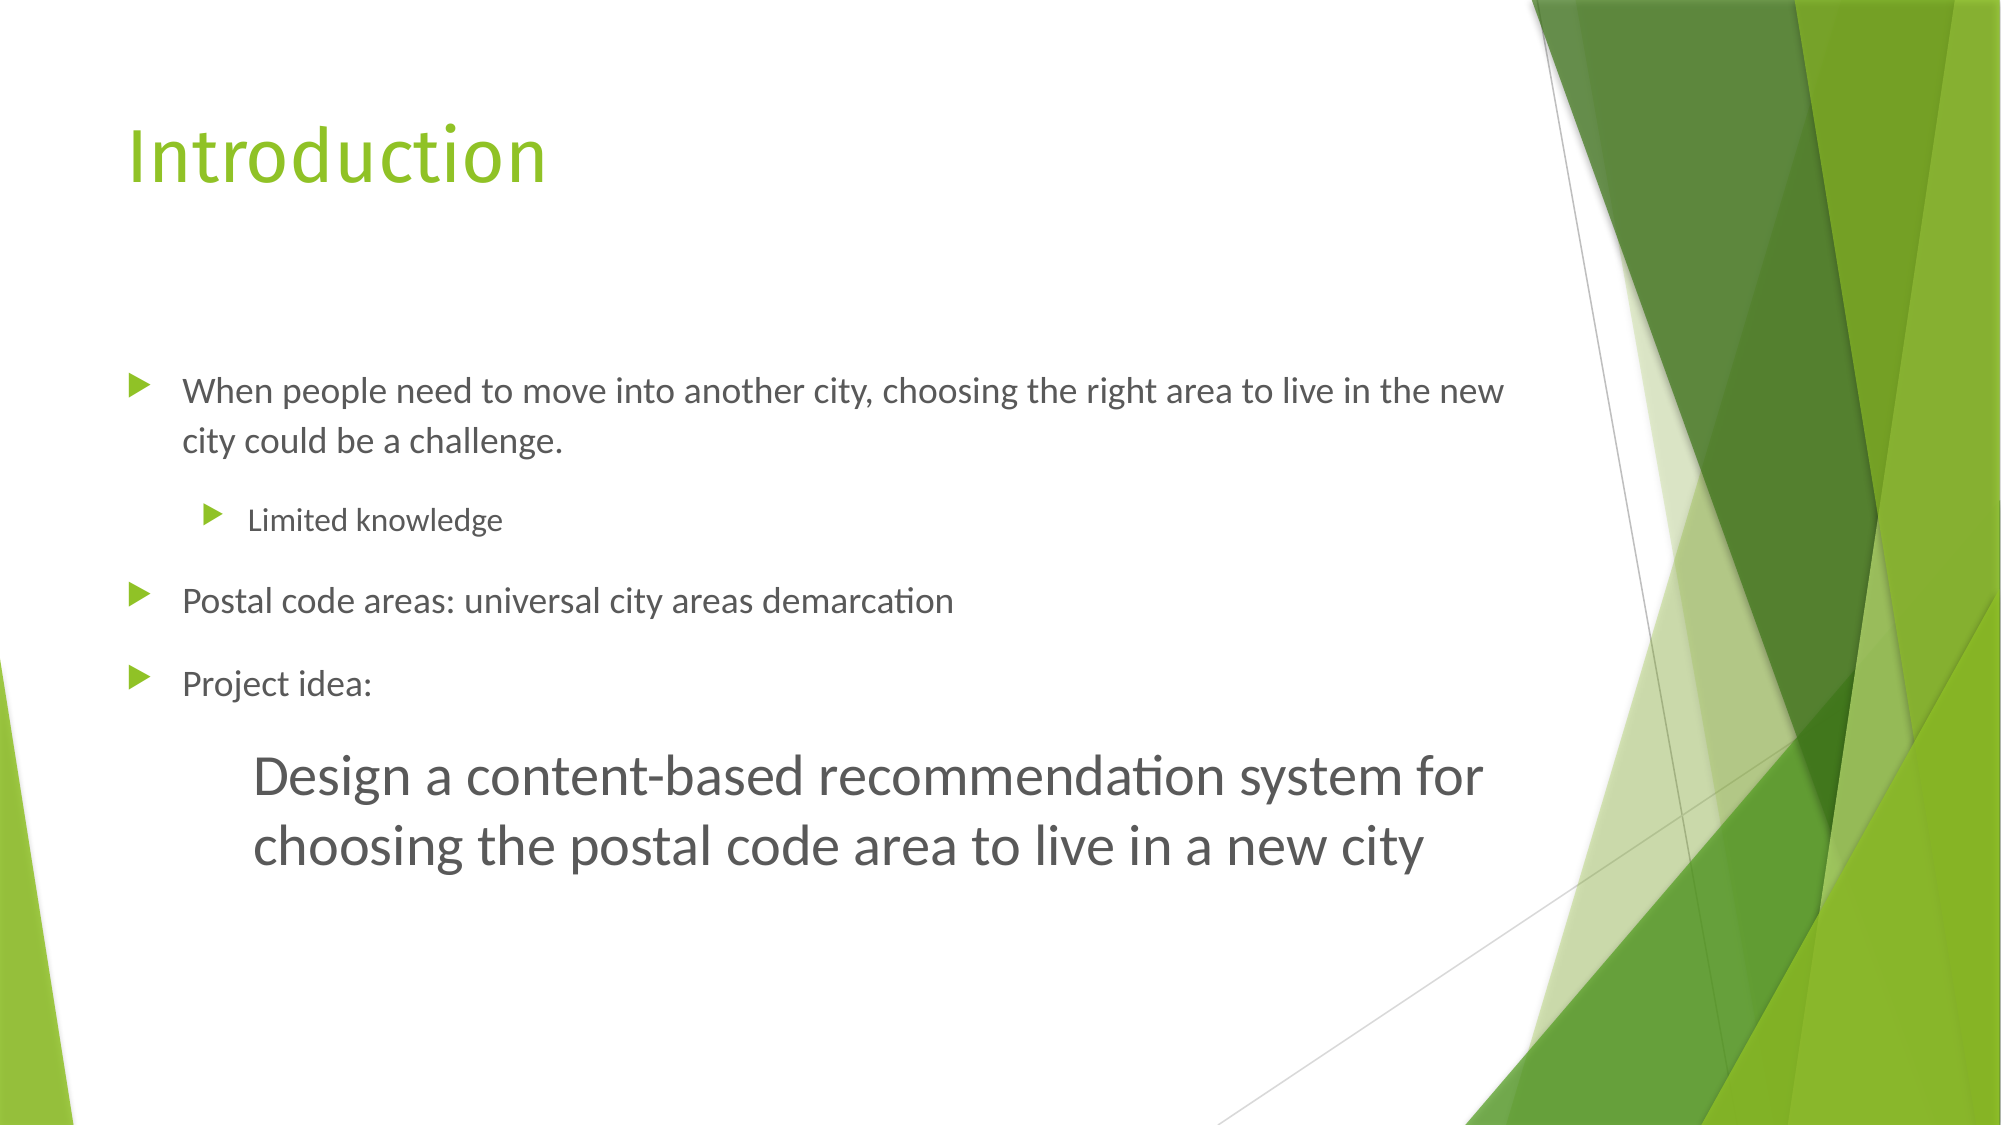

# Introduction
When people need to move into another city, choosing the right area to live in the new city could be a challenge.
Limited knowledge
Postal code areas: universal city areas demarcation
Project idea:

Design a content-based recommendation system for choosing the postal code area to live in a new city